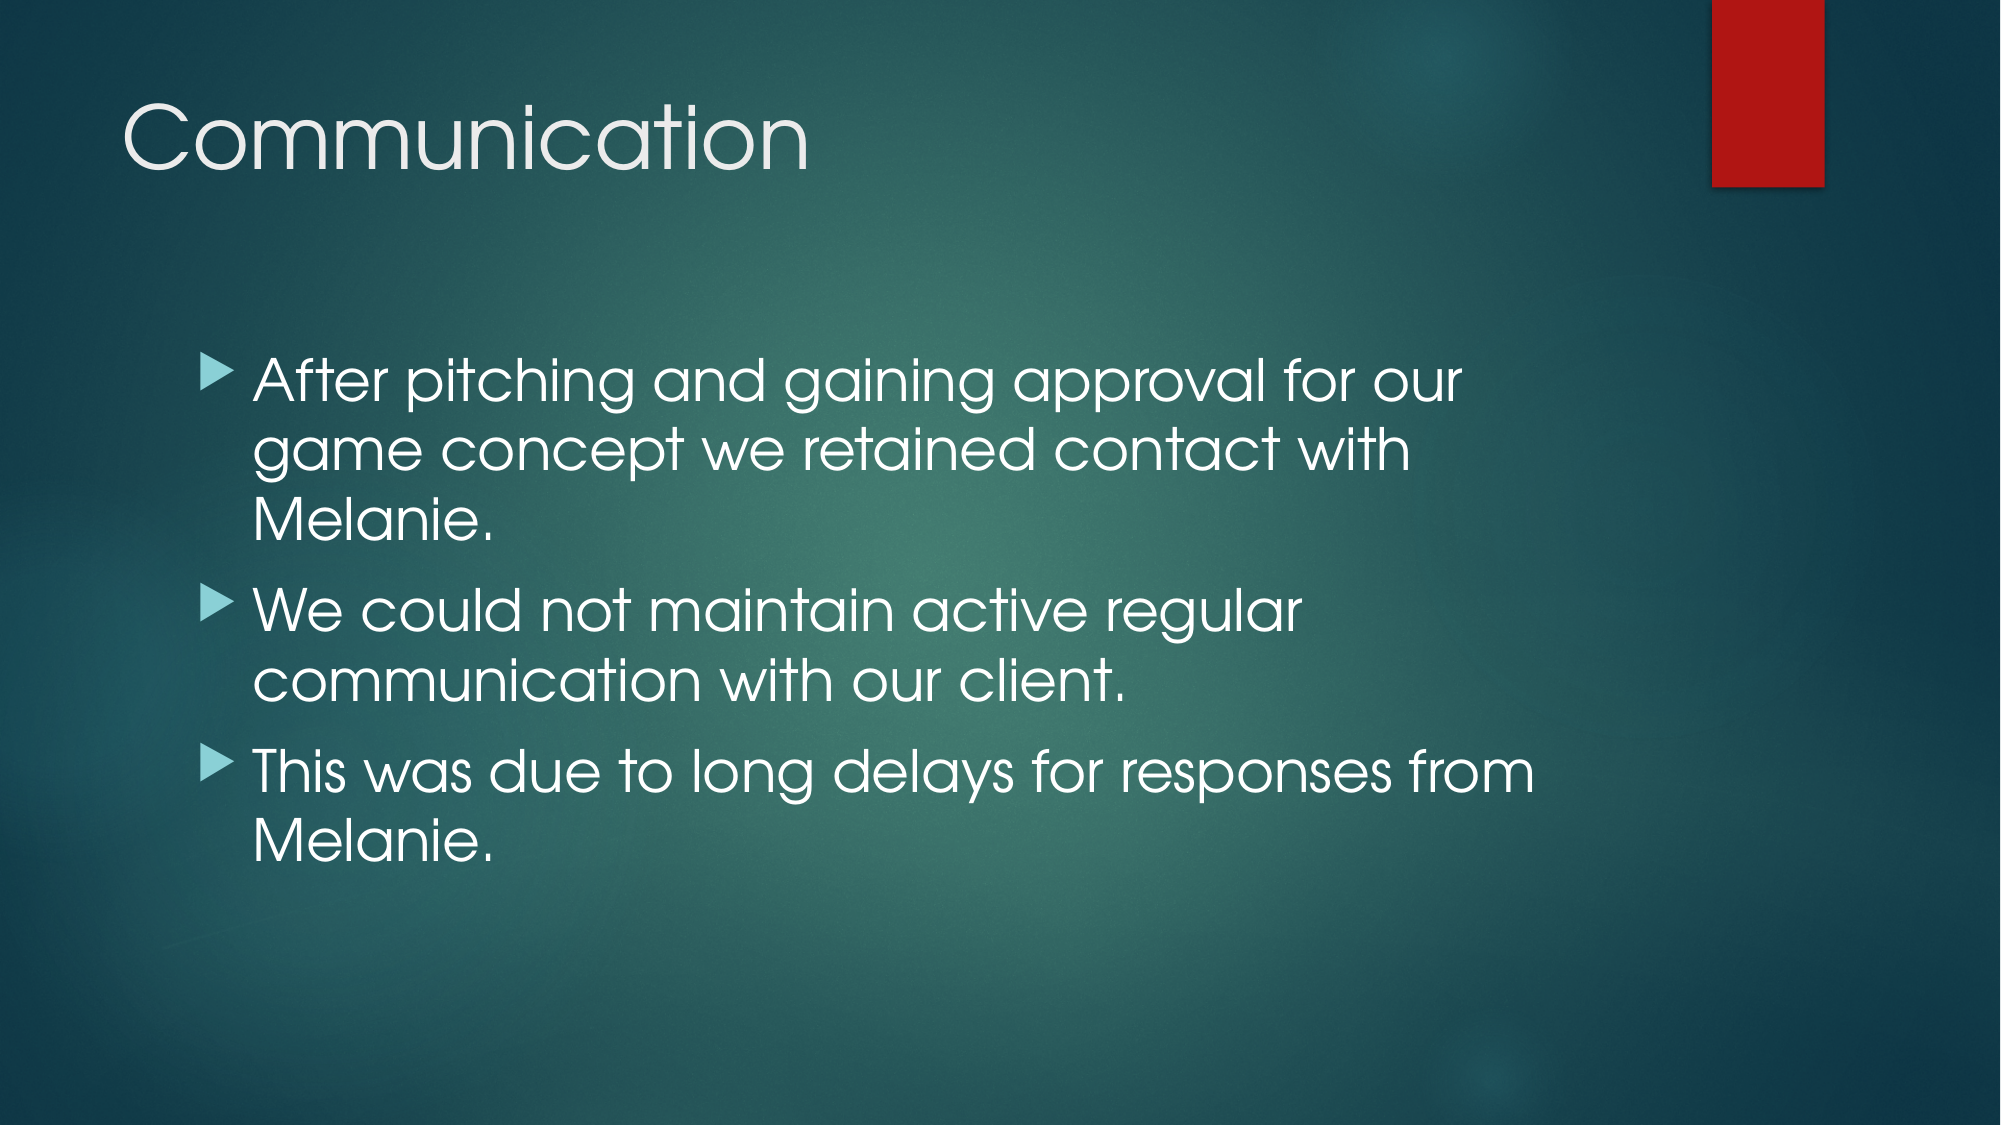

# Communication
After pitching and gaining approval for our game concept we retained contact with Melanie.
We could not maintain active regular communication with our client.
This was due to long delays for responses from Melanie.